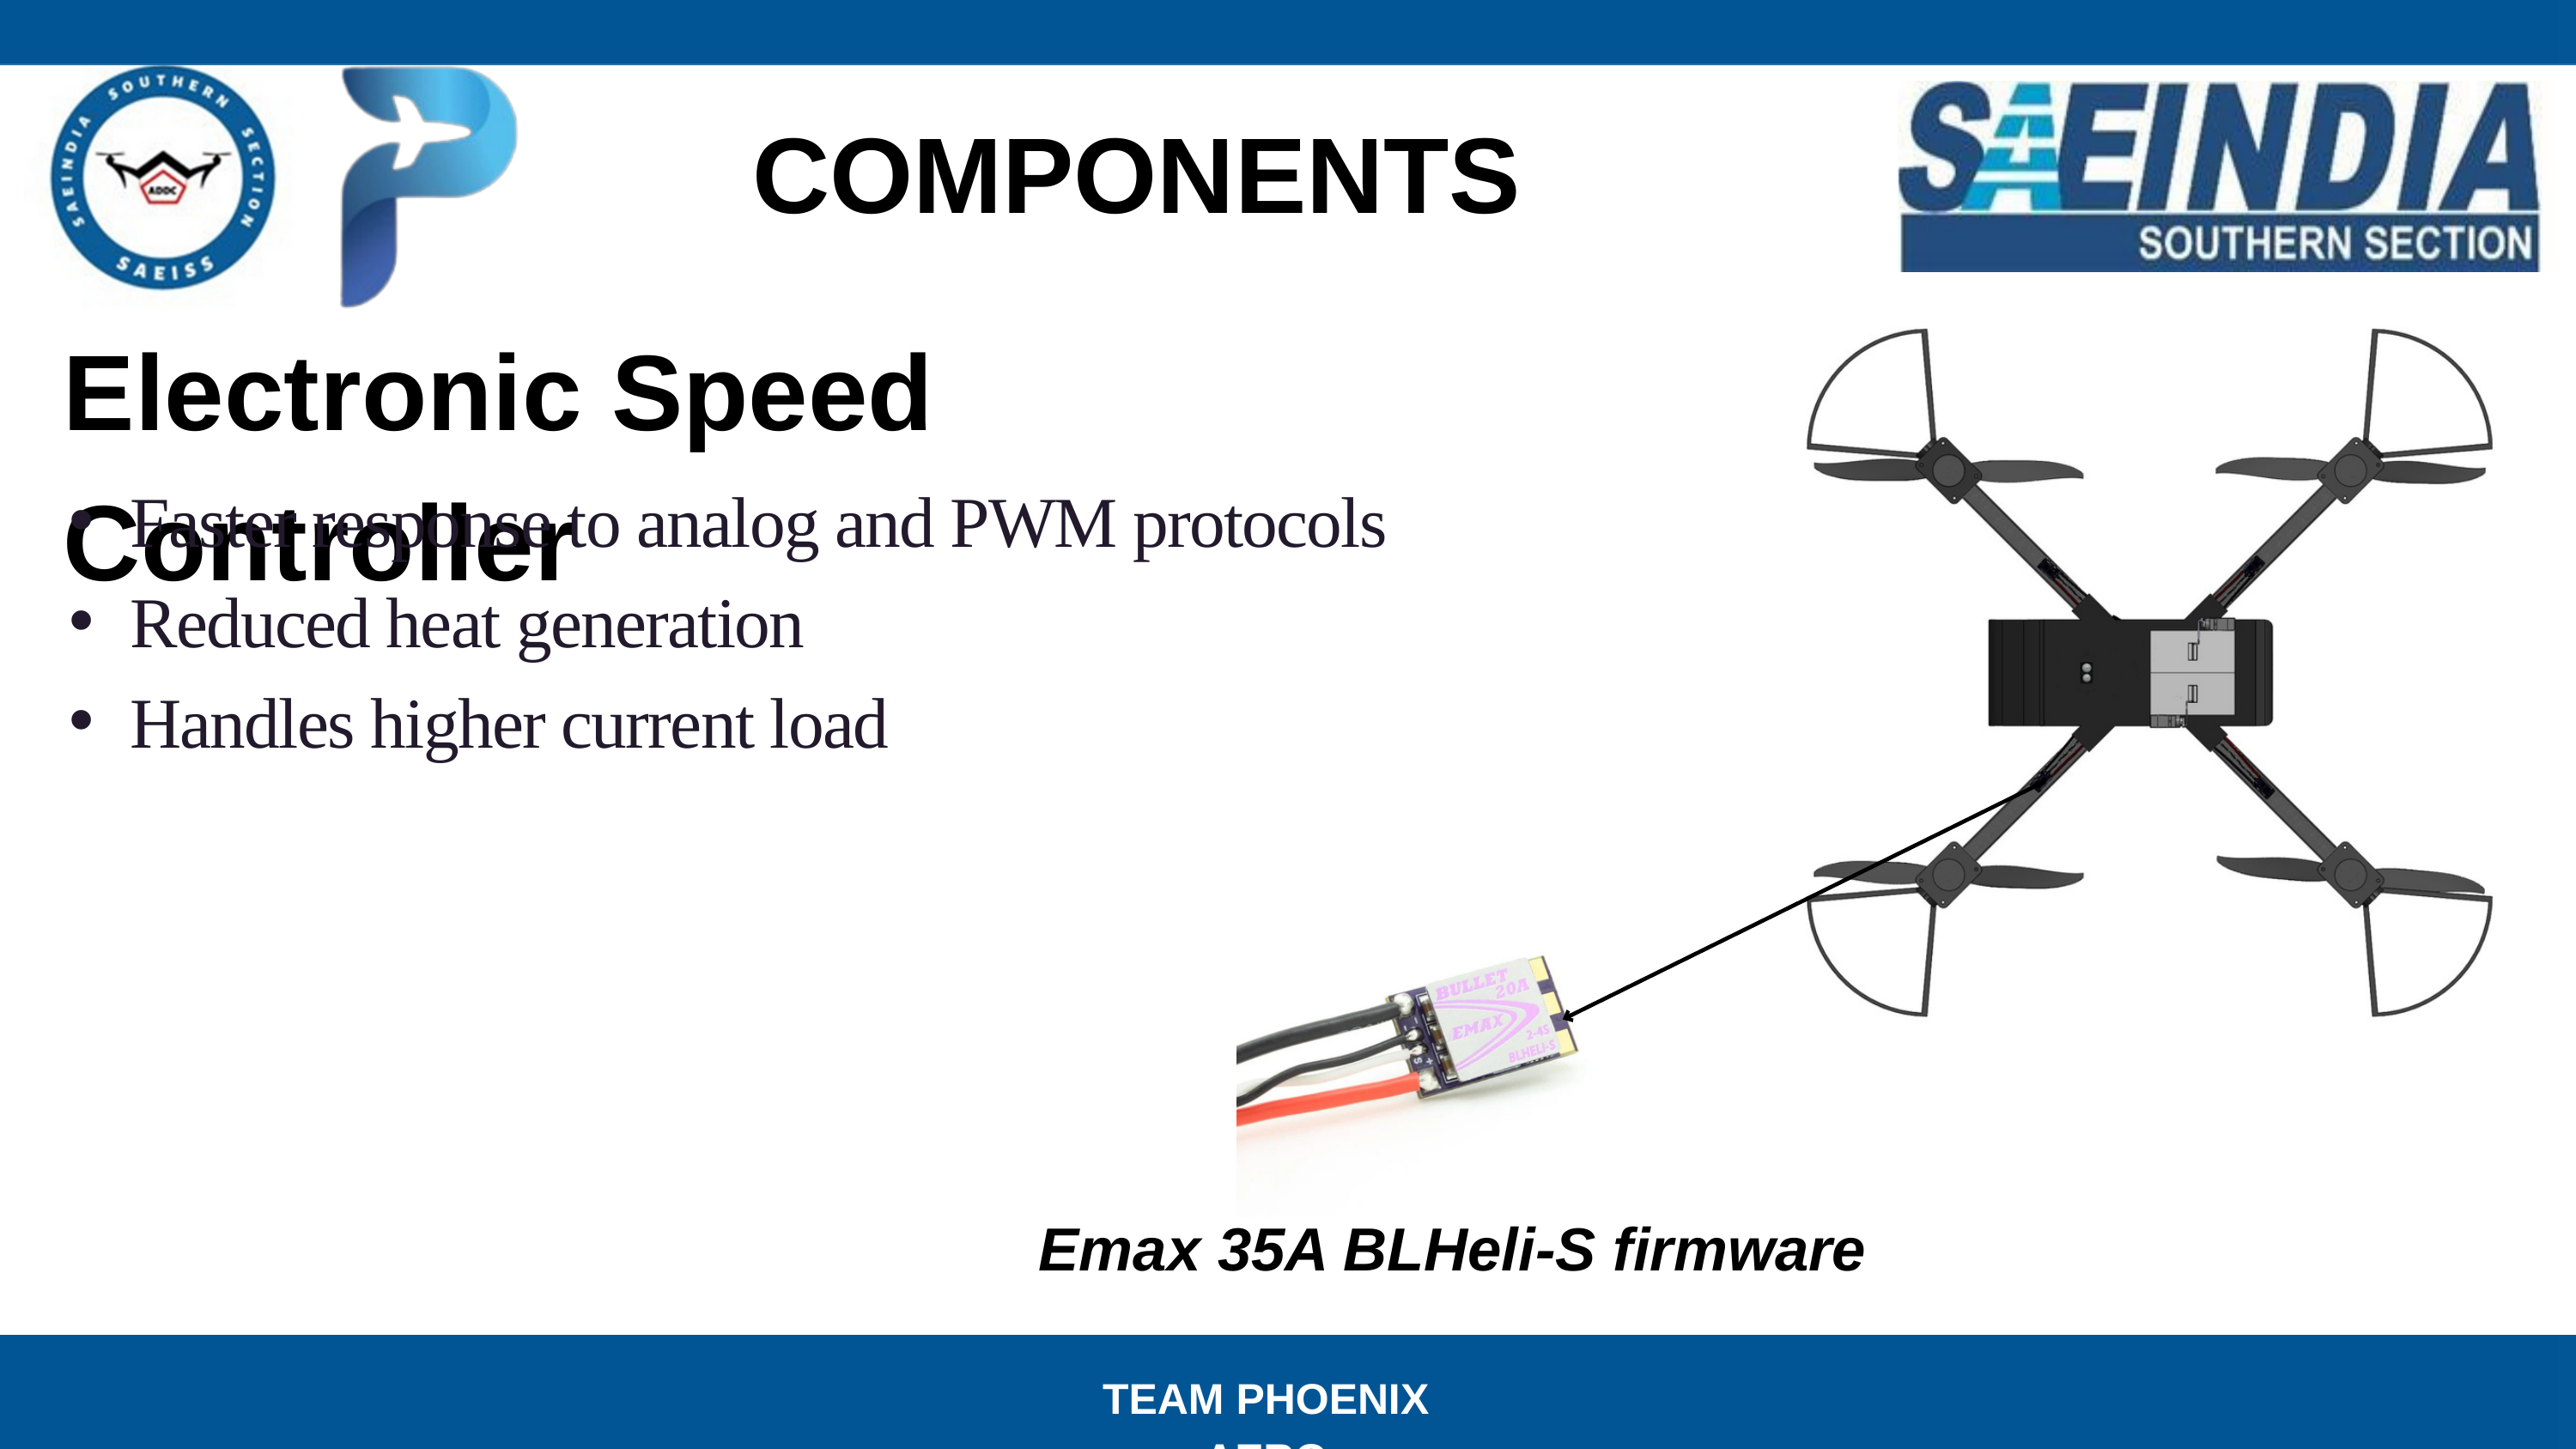

COMPONENTS
Electronic Speed Controller

Faster response to analog and PWM protocols
Reduced heat generation
Handles higher current load

Emax 35A BLHeli-S firmware
TEAM PHOENIX AERO
TEAM PHOENIX AERO